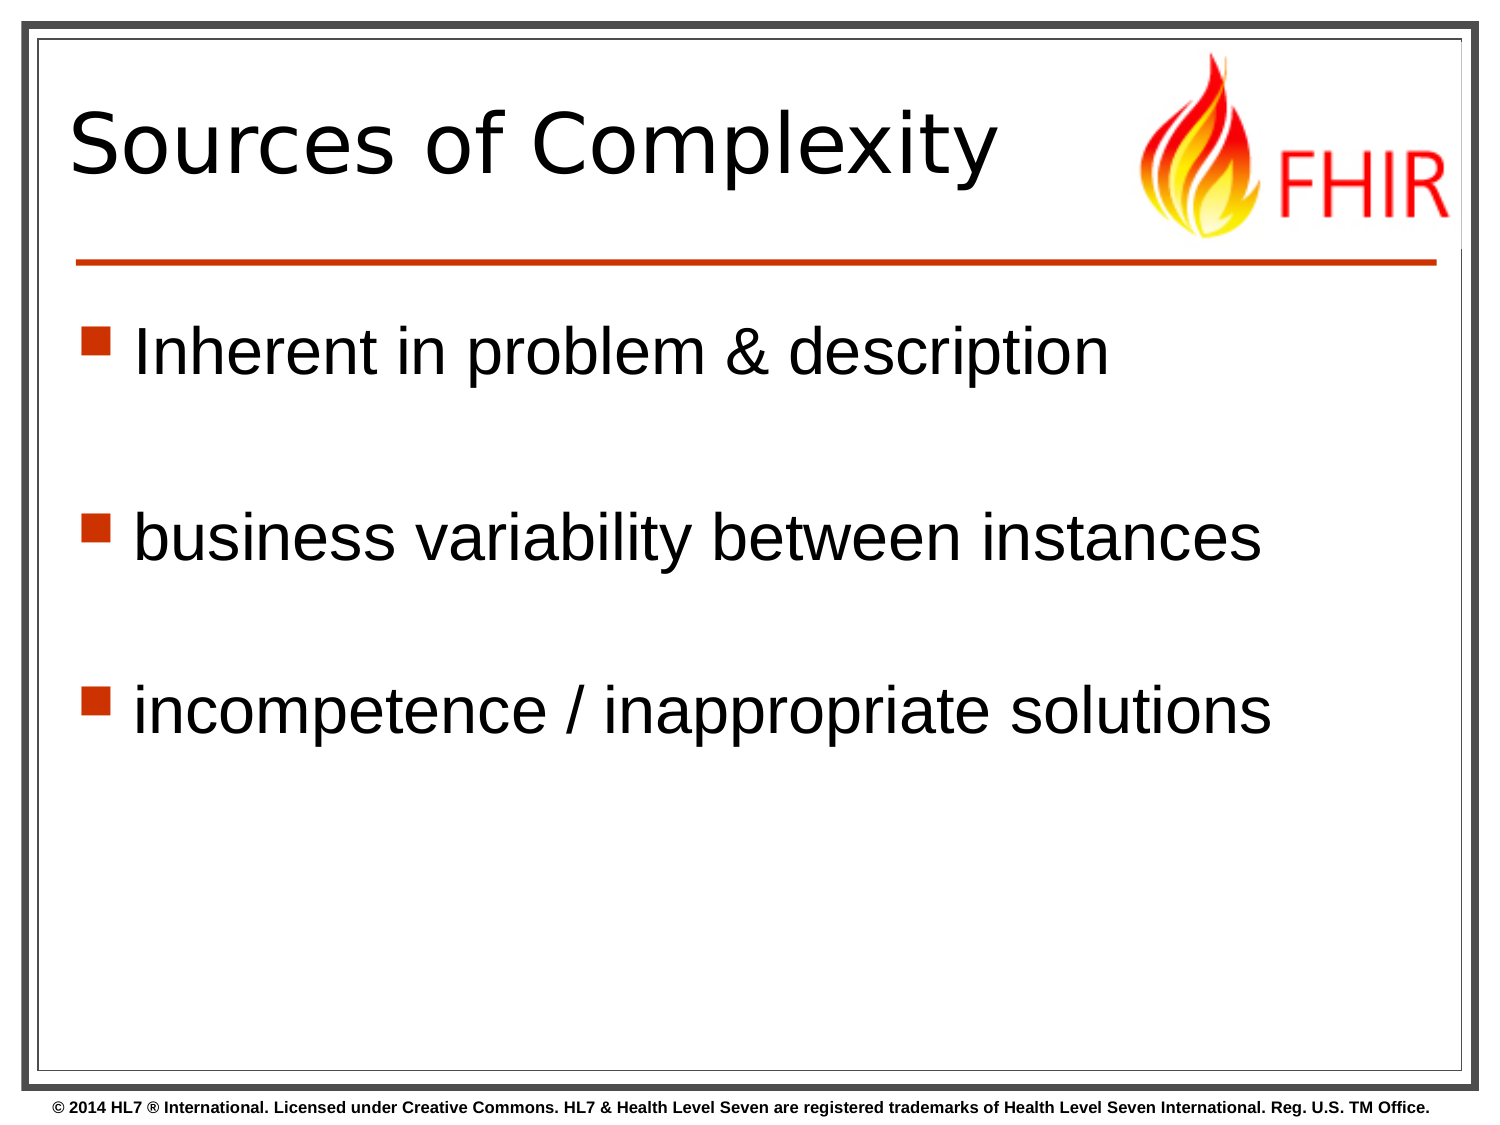

# Sources of Complexity
Inherent in problem & description

business variability between instances
incompetence / inappropriate solutions